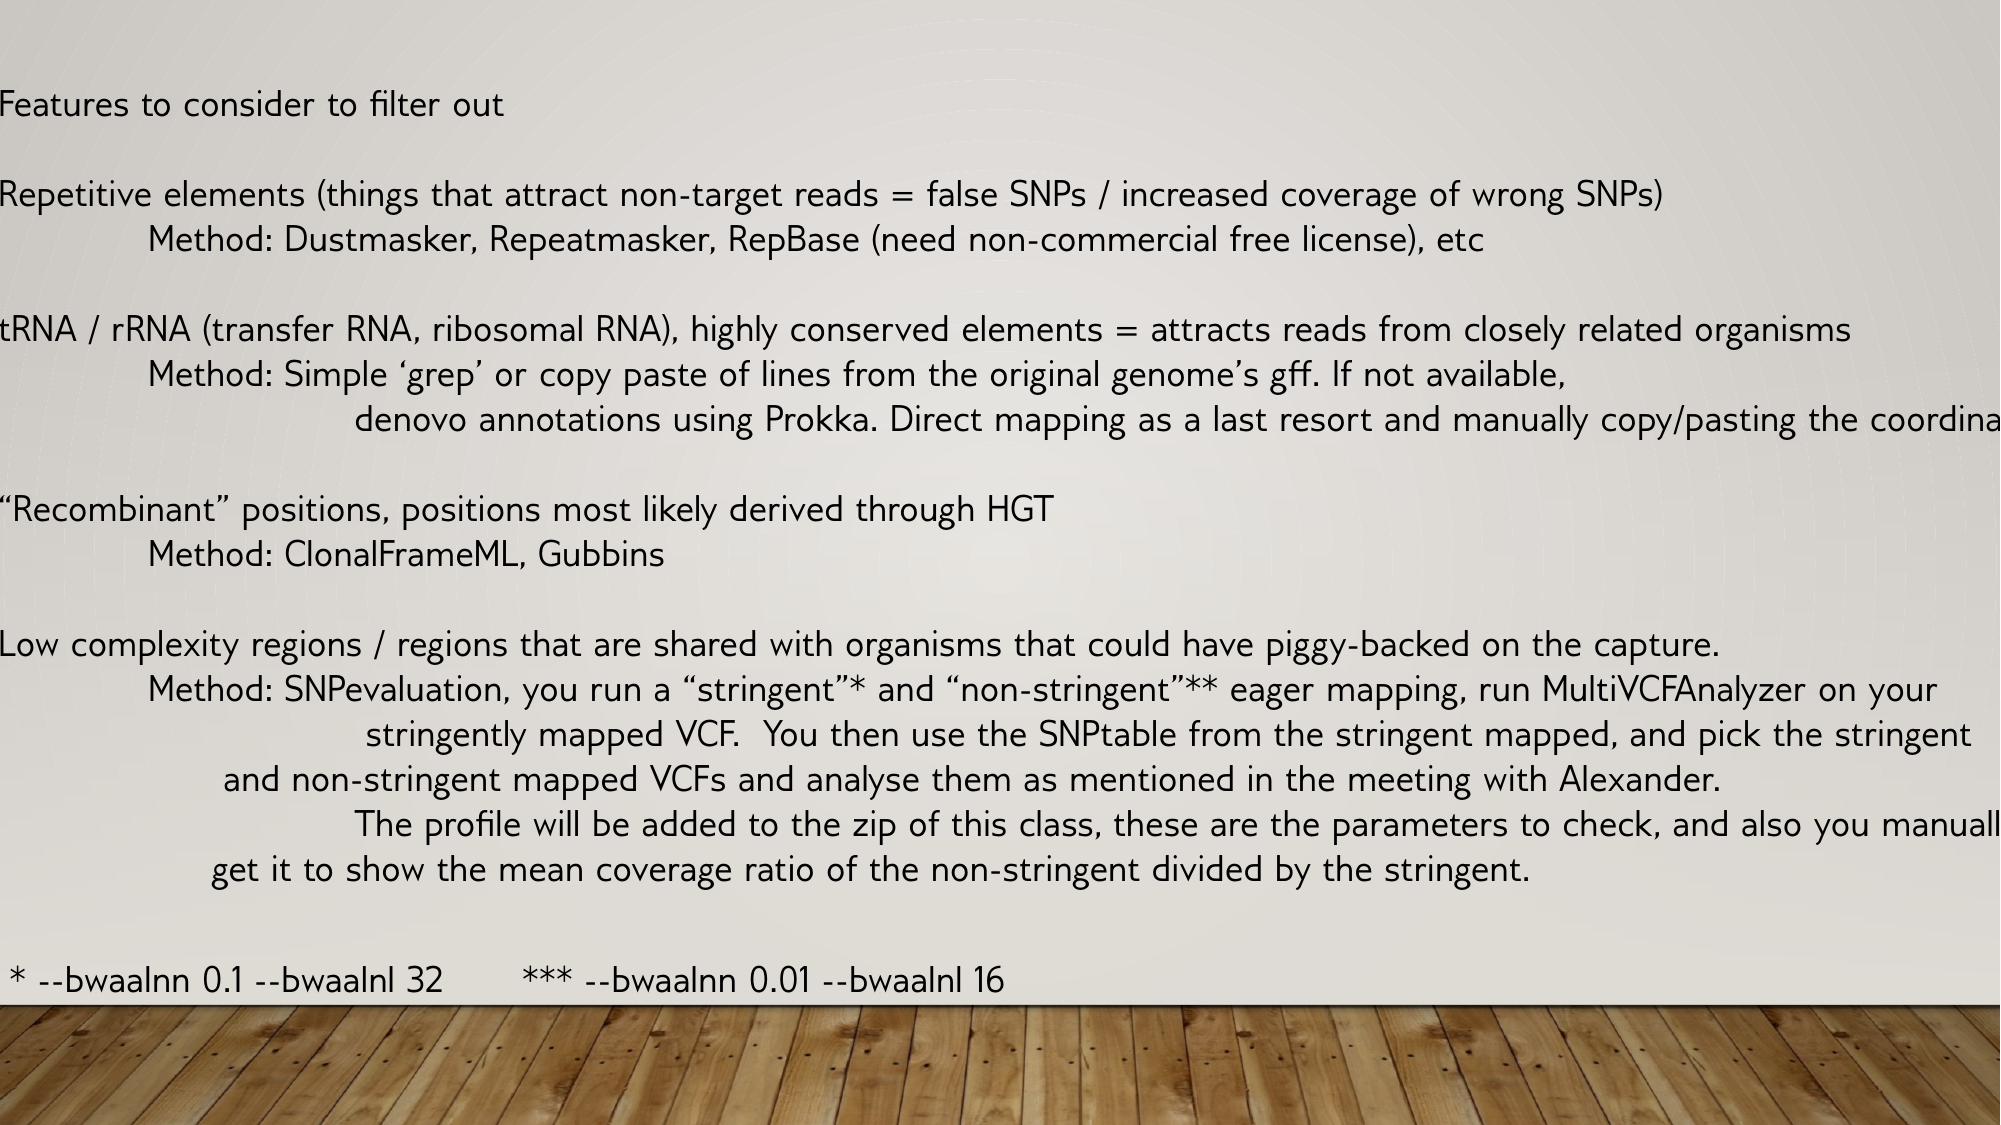

Features to consider to filter out

Repetitive elements (things that attract non-target reads = false SNPs / increased coverage of wrong SNPs)
	Method: Dustmasker, Repeatmasker, RepBase (need non-commercial free license), etc

tRNA / rRNA (transfer RNA, ribosomal RNA), highly conserved elements = attracts reads from closely related organisms
	Method: Simple ‘grep’ or copy paste of lines from the original genome’s gff. If not available,
		     denovo annotations using Prokka. Direct mapping as a last resort and manually copy/pasting the coordinates

“Recombinant” positions, positions most likely derived through HGT
	Method: ClonalFrameML, Gubbins

Low complexity regions / regions that are shared with organisms that could have piggy-backed on the capture.
	Method: SNPevaluation, you run a “stringent”* and “non-stringent”** eager mapping, run MultiVCFAnalyzer on your
		      stringently mapped VCF.  You then use the SNPtable from the stringent mapped, and pick the stringent
                    and non-stringent mapped VCFs and analyse them as mentioned in the meeting with Alexander.
		     The profile will be added to the zip of this class, these are the parameters to check, and also you manually have
                   get it to show the mean coverage ratio of the non-stringent divided by the stringent.

* --bwaalnn 0.1 --bwaalnl 32       *** --bwaalnn 0.01 --bwaalnl 16